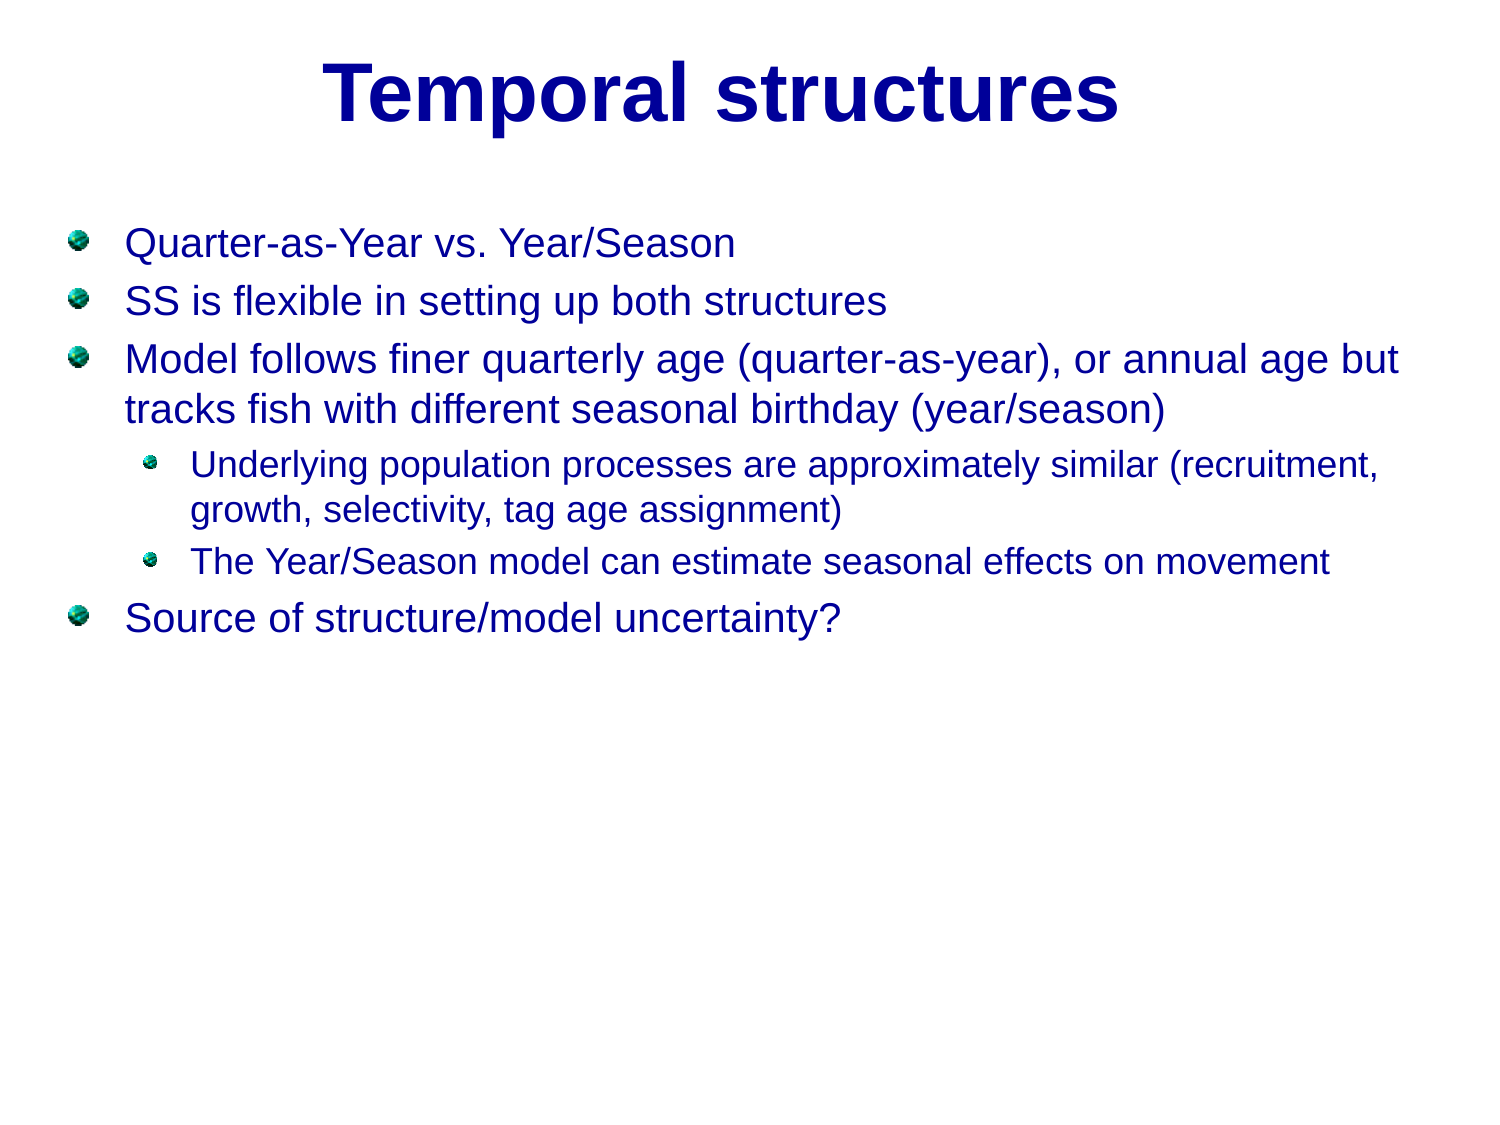

Temporal structures
Quarter-as-Year vs. Year/Season
SS is flexible in setting up both structures
Model follows finer quarterly age (quarter-as-year), or annual age but tracks fish with different seasonal birthday (year/season)
Underlying population processes are approximately similar (recruitment, growth, selectivity, tag age assignment)
The Year/Season model can estimate seasonal effects on movement
Source of structure/model uncertainty?